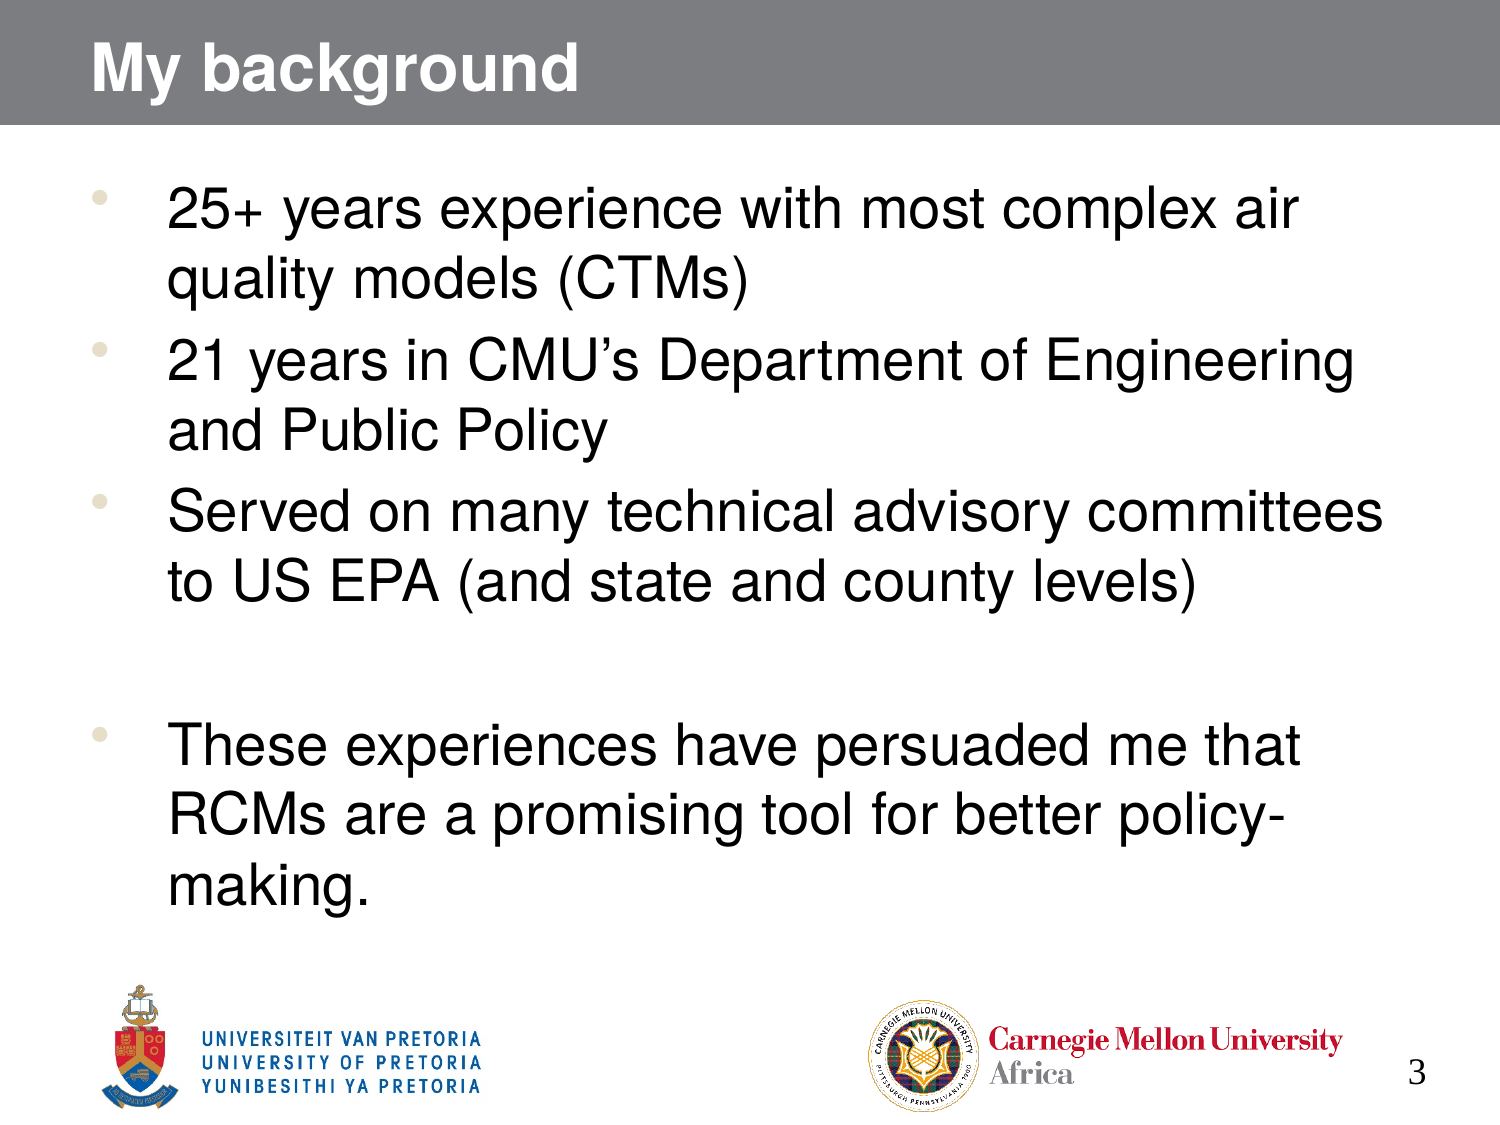

# My background
25+ years experience with most complex air quality models (CTMs)
21 years in CMU’s Department of Engineering and Public Policy
Served on many technical advisory committees to US EPA (and state and county levels)

These experiences have persuaded me that RCMs are a promising tool for better policy-making.